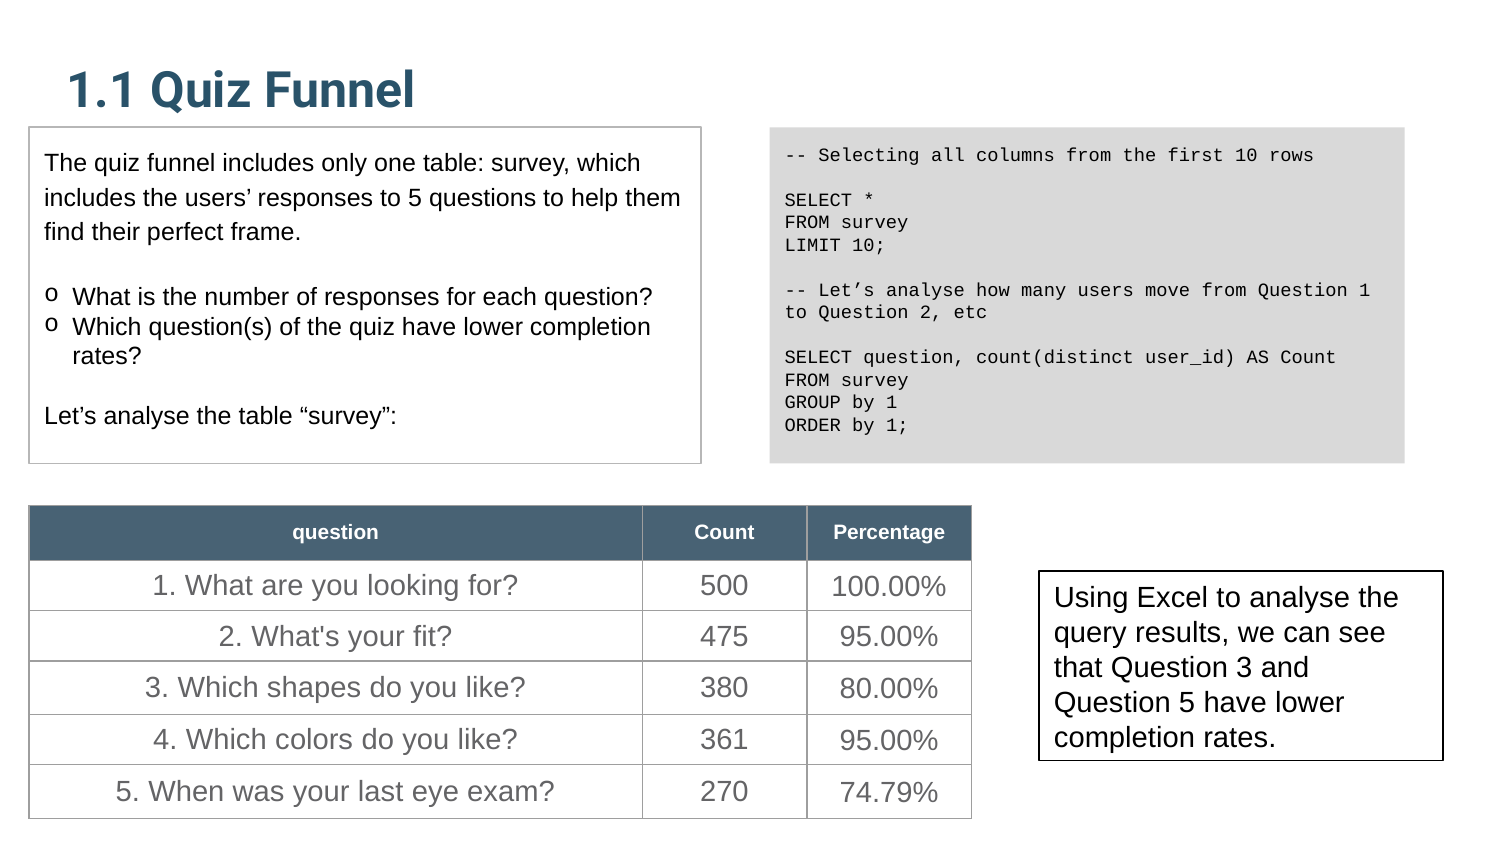

1.1 Quiz Funnel
The quiz funnel includes only one table: survey, which includes the users’ responses to 5 questions to help them find their perfect frame.

What is the number of responses for each question?
Which question(s) of the quiz have lower completion rates?

Let’s analyse the table “survey”:

-- Selecting all columns from the first 10 rows

SELECT *
FROM survey
LIMIT 10;

-- Let’s analyse how many users move from Question 1 to Question 2, etc

SELECT question, count(distinct user_id) AS Count
FROM survey
GROUP by 1
ORDER by 1;
| question | Count | Percentage |
| --- | --- | --- |
| 1. What are you looking for? | 500 | 100.00% |
| 2. What's your fit? | 475 | 95.00% |
| 3. Which shapes do you like? | 380 | 80.00% |
| 4. Which colors do you like? | 361 | 95.00% |
| 5. When was your last eye exam? | 270 | 74.79% |
Using Excel to analyse the query results, we can see that Question 3 and Question 5 have lower completion rates.